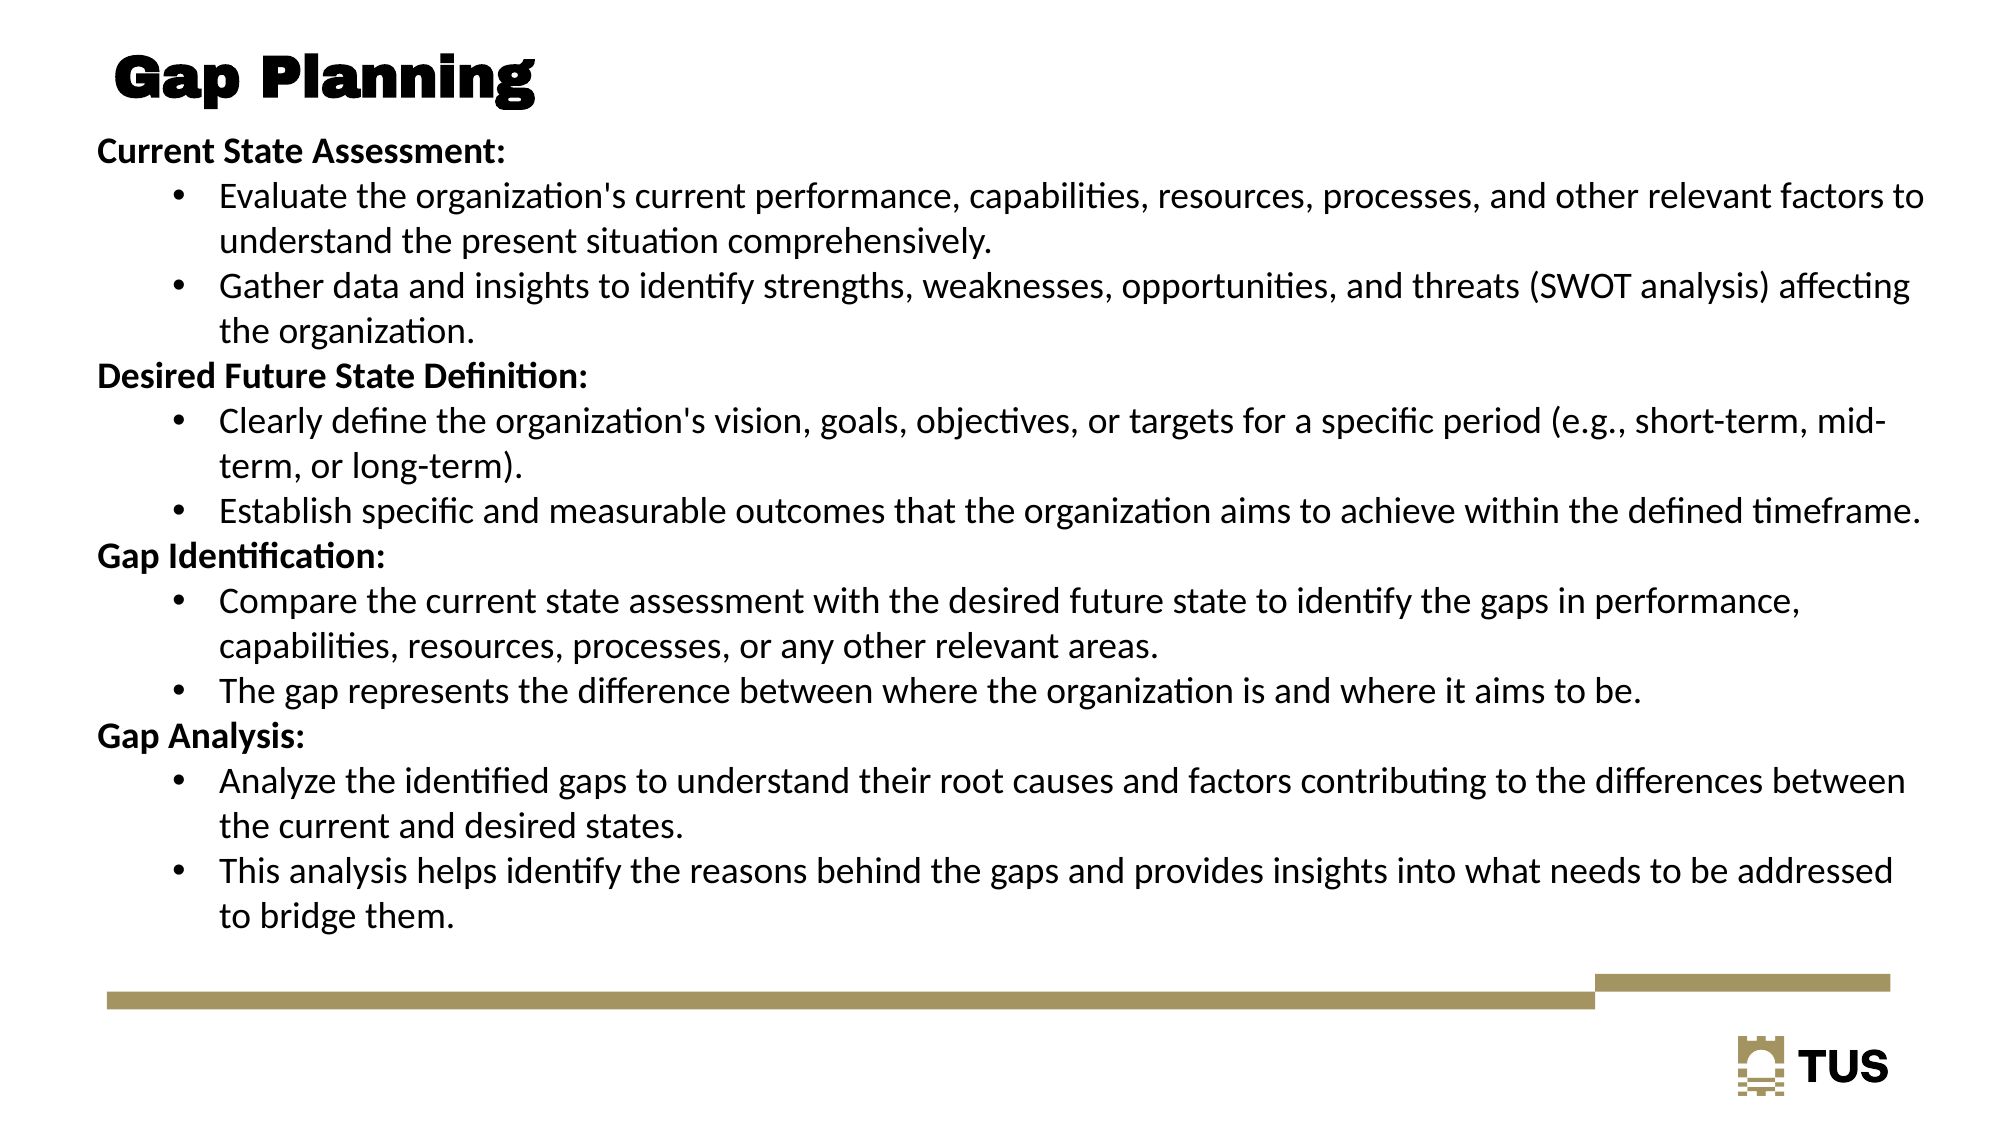

# Gap Planning
Current State Assessment:
Evaluate the organization's current performance, capabilities, resources, processes, and other relevant factors to understand the present situation comprehensively.
Gather data and insights to identify strengths, weaknesses, opportunities, and threats (SWOT analysis) affecting the organization.
Desired Future State Definition:
Clearly define the organization's vision, goals, objectives, or targets for a specific period (e.g., short-term, mid-term, or long-term).
Establish specific and measurable outcomes that the organization aims to achieve within the defined timeframe.
Gap Identification:
Compare the current state assessment with the desired future state to identify the gaps in performance, capabilities, resources, processes, or any other relevant areas.
The gap represents the difference between where the organization is and where it aims to be.
Gap Analysis:
Analyze the identified gaps to understand their root causes and factors contributing to the differences between the current and desired states.
This analysis helps identify the reasons behind the gaps and provides insights into what needs to be addressed to bridge them.